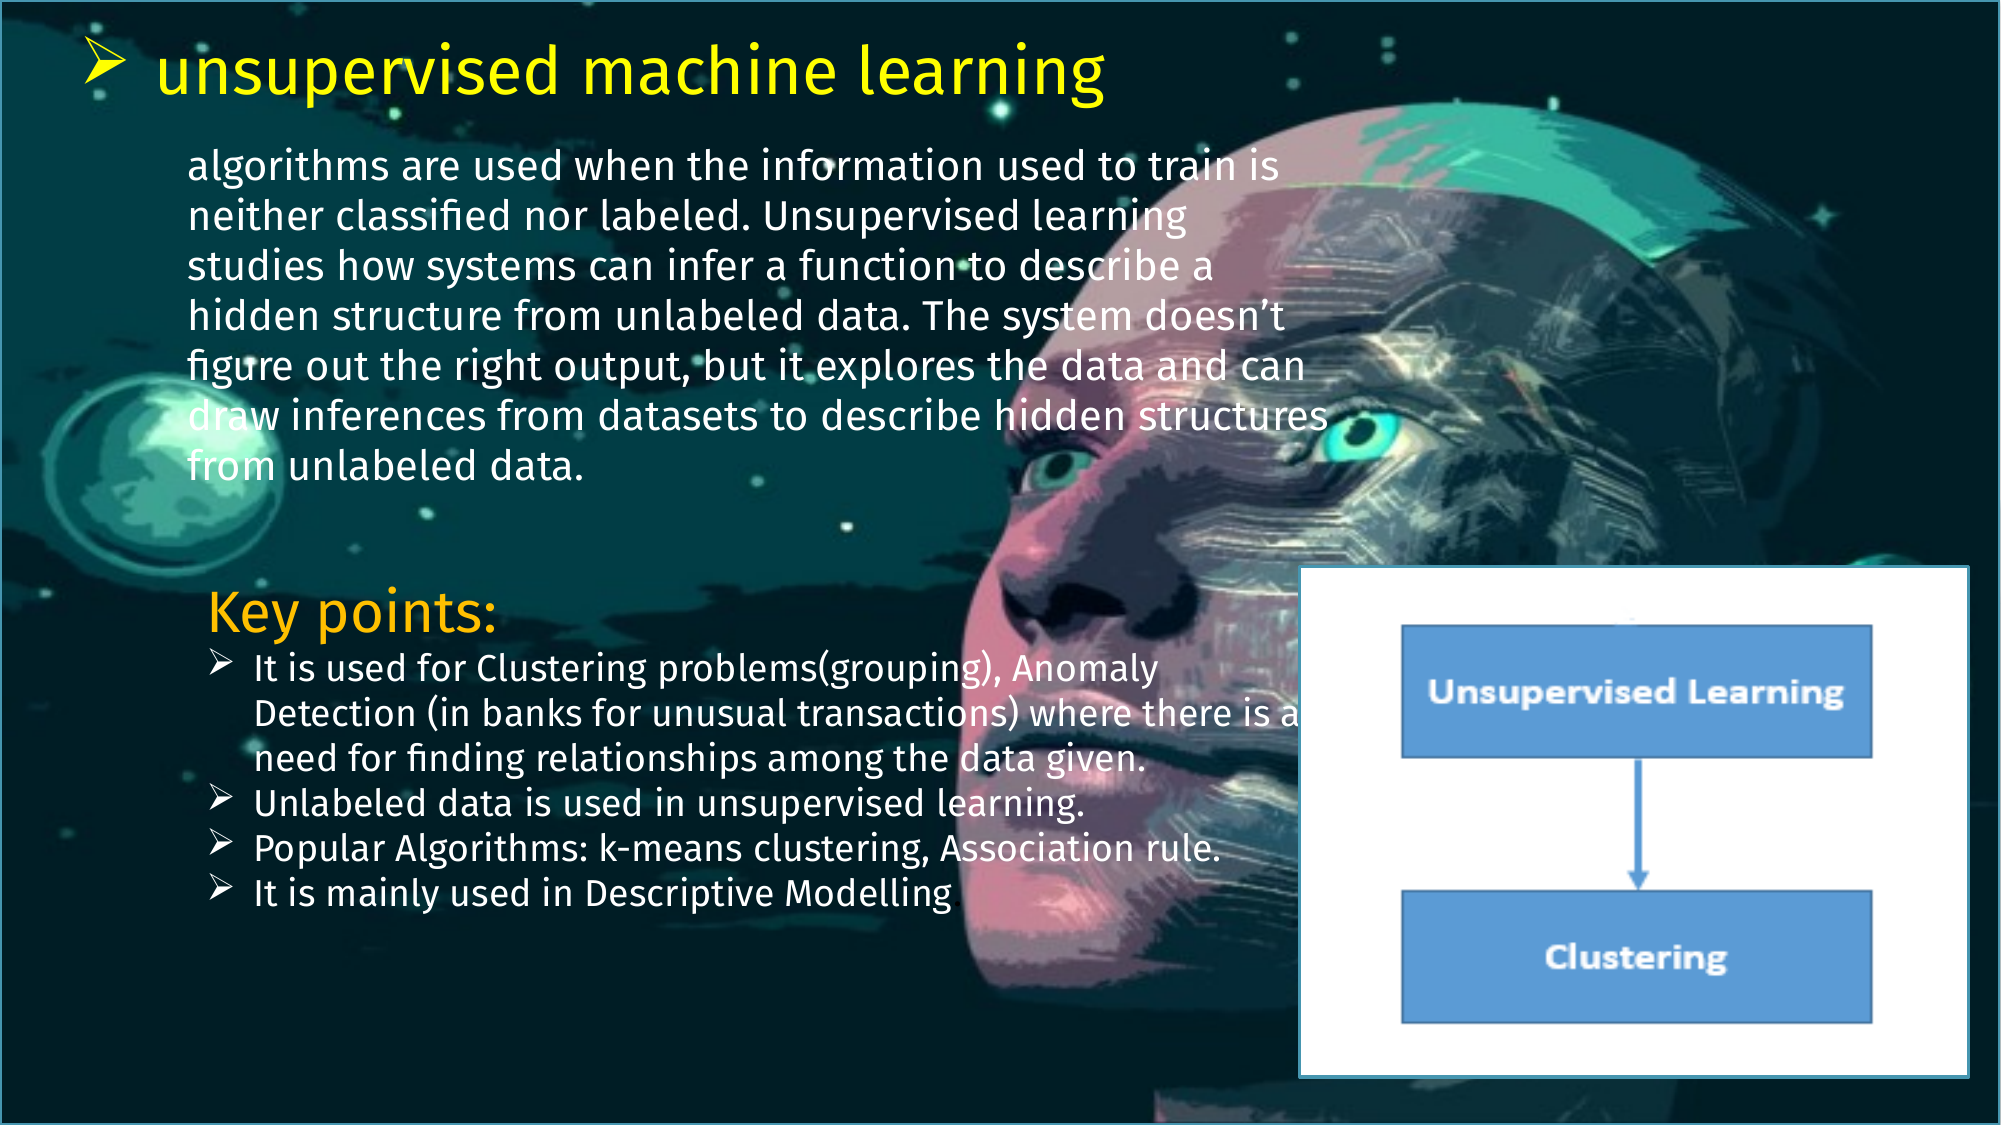

unsupervised machine learning
algorithms are used when the information used to train is neither classified nor labeled. Unsupervised learning studies how systems can infer a function to describe a hidden structure from unlabeled data. The system doesn’t figure out the right output, but it explores the data and can draw inferences from datasets to describe hidden structures from unlabeled data.
Key points:
It is used for Clustering problems(grouping), Anomaly Detection (in banks for unusual transactions) where there is a need for finding relationships among the data given.
Unlabeled data is used in unsupervised learning.
Popular Algorithms: k-means clustering, Association rule.
It is mainly used in Descriptive Modelling.